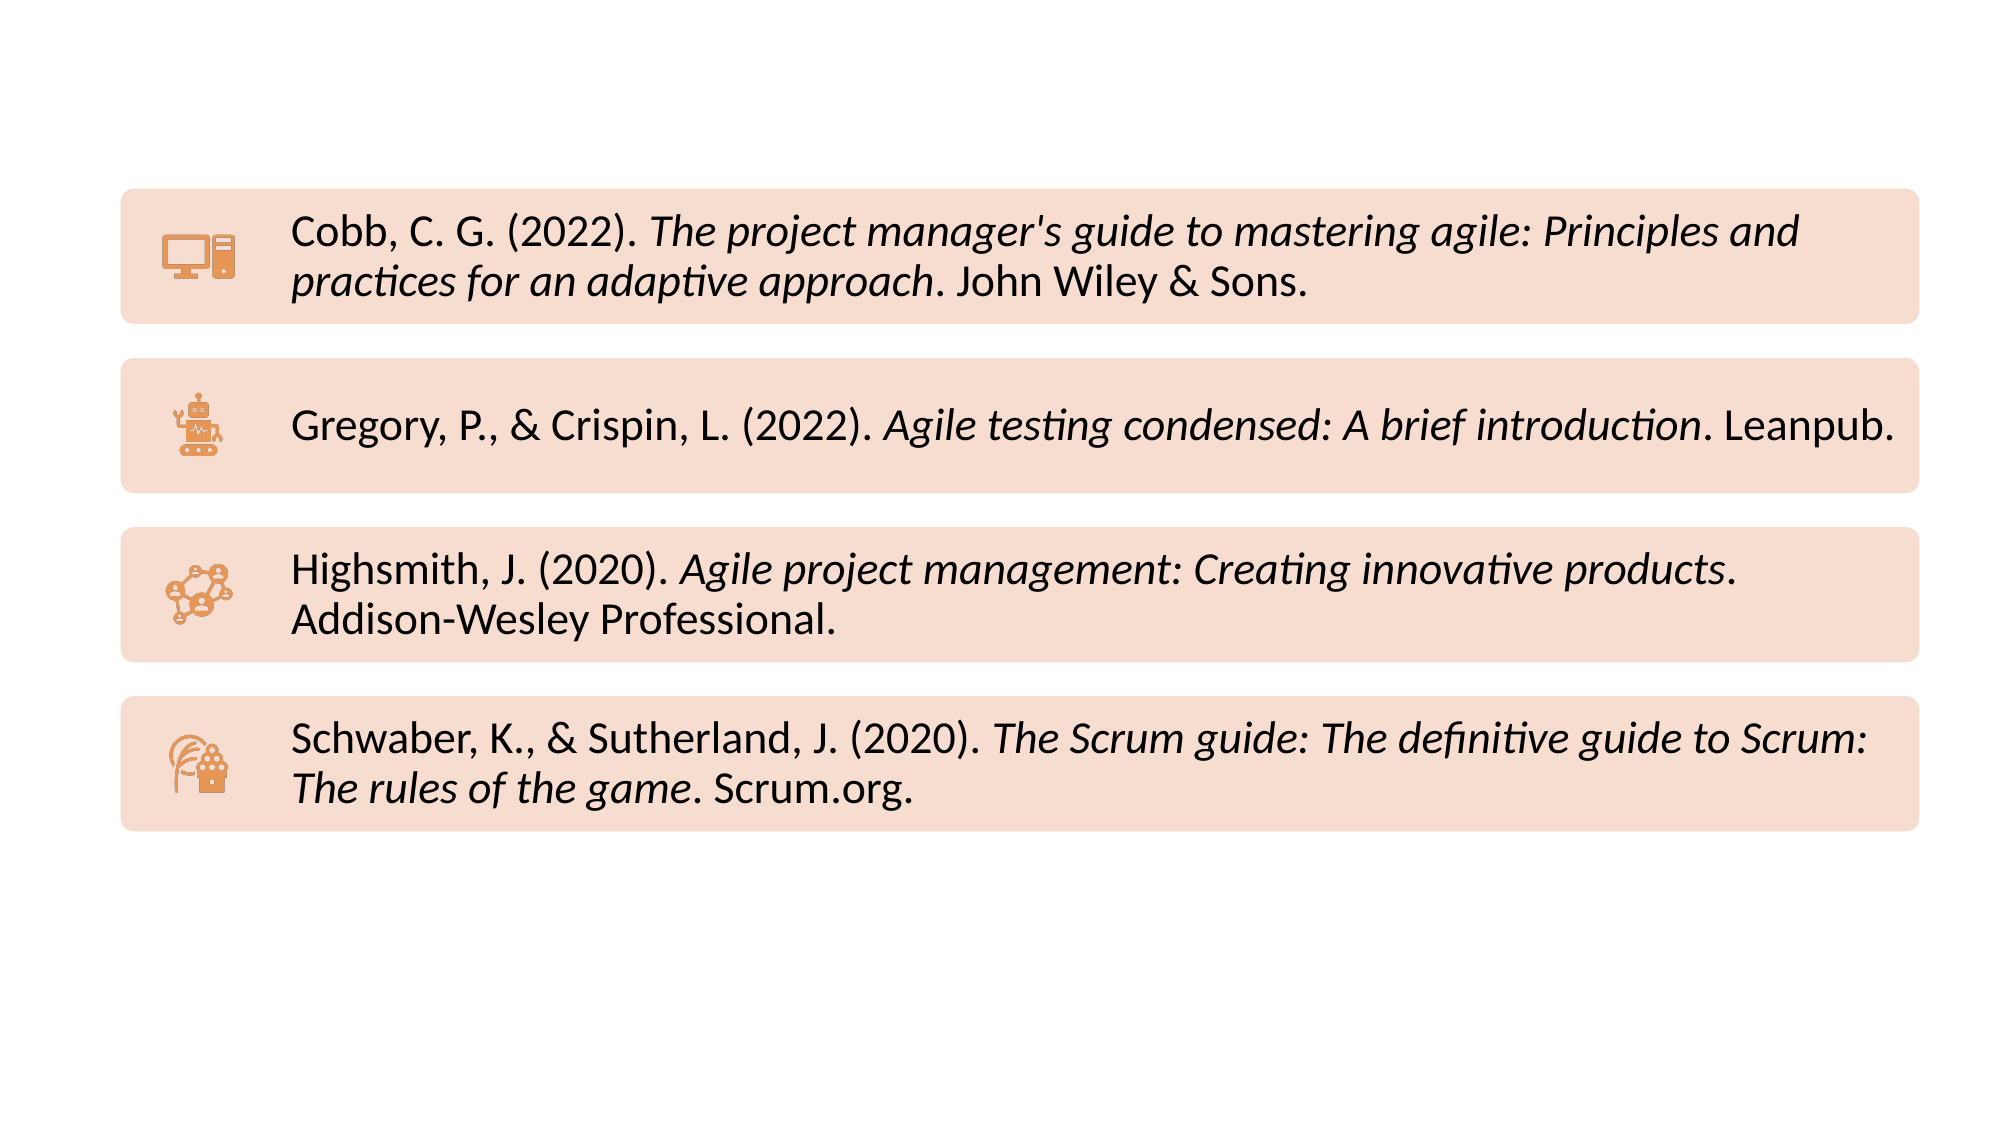

Cobb, C. G. (2022). The project manager's guide to mastering agile: Principles and practices for an adaptive approach. John Wiley & Sons.
Gregory, P., & Crispin, L. (2022). Agile testing condensed: A brief introduction. Leanpub.
Highsmith, J. (2020). Agile project management: Creating innovative products. Addison-Wesley Professional.
Schwaber, K., & Sutherland, J. (2020). The Scrum guide: The definitive guide to Scrum: The rules of the game. Scrum.org.